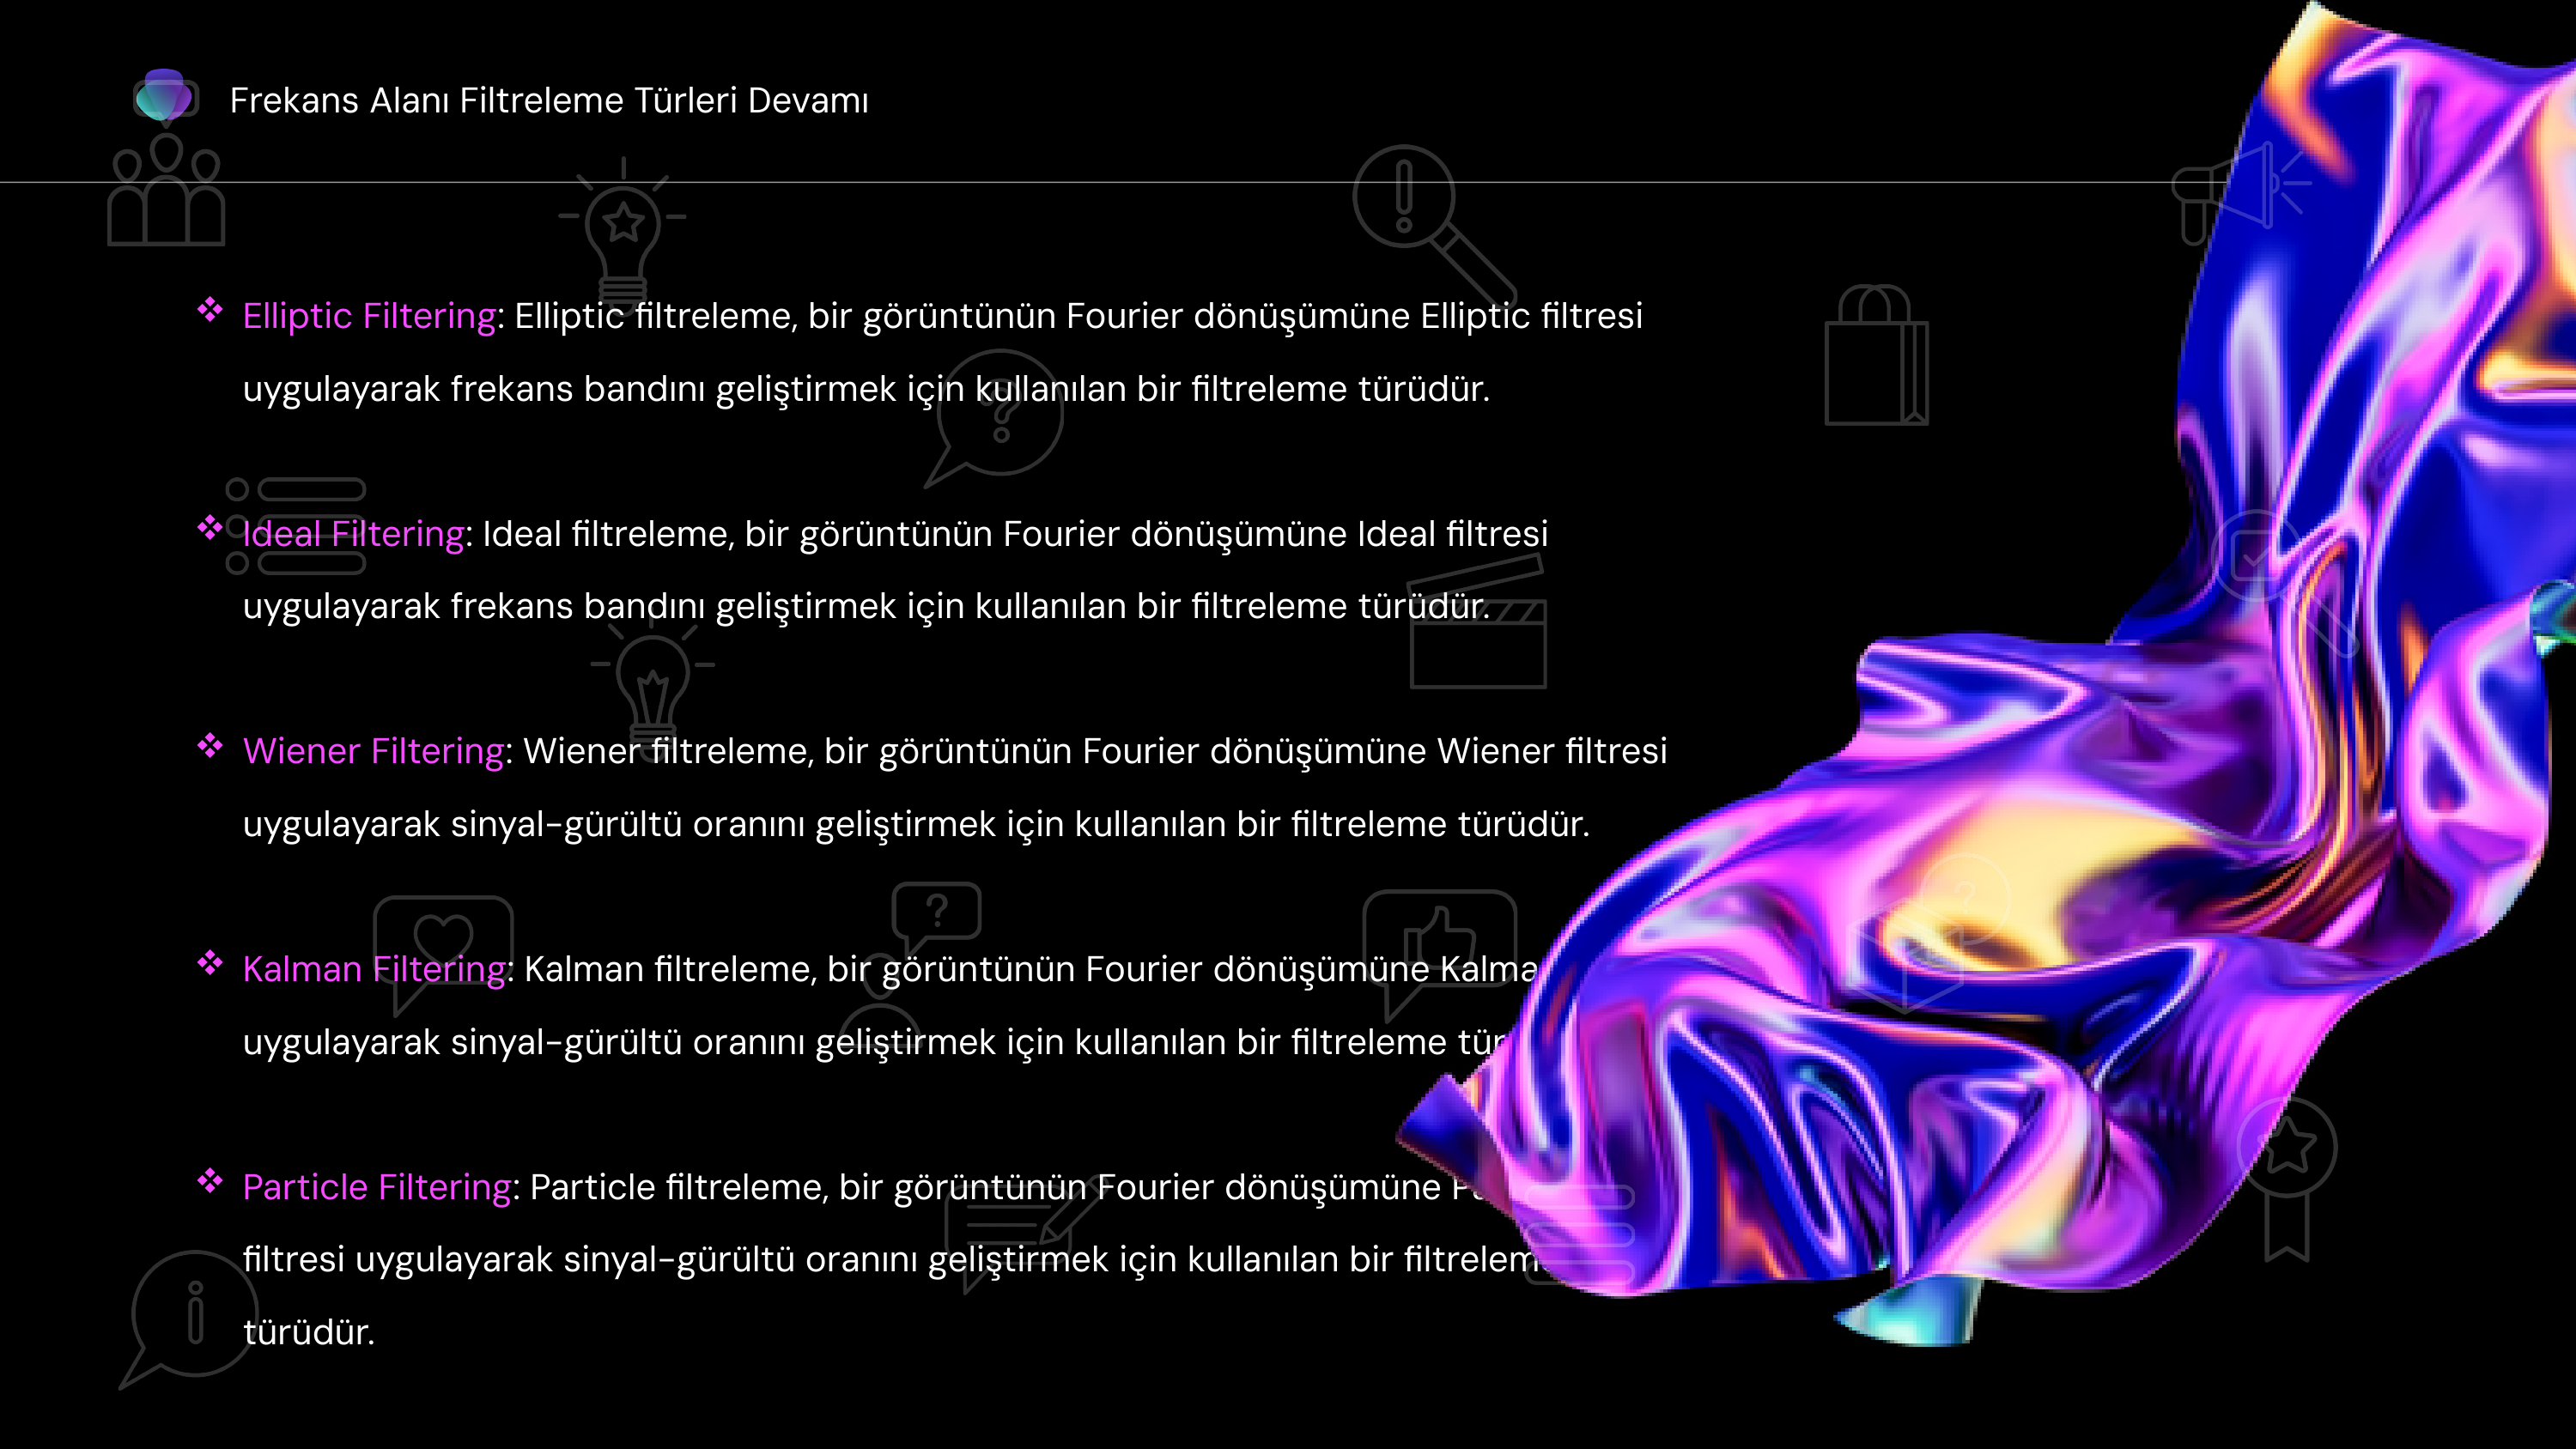

Frekans Alanı Filtreleme Türleri Devamı

Elliptic Filtering: Elliptic filtreleme, bir görüntünün Fourier dönüşümüne Elliptic filtresi uygulayarak frekans bandını geliştirmek için kullanılan bir filtreleme türüdür.

Ideal Filtering: Ideal filtreleme, bir görüntünün Fourier dönüşümüne Ideal filtresi uygulayarak frekans bandını geliştirmek için kullanılan bir filtreleme türüdür.

Wiener Filtering: Wiener filtreleme, bir görüntünün Fourier dönüşümüne Wiener filtresi uygulayarak sinyal-gürültü oranını geliştirmek için kullanılan bir filtreleme türüdür.

Kalman Filtering: Kalman filtreleme, bir görüntünün Fourier dönüşümüne Kalman filtresi uygulayarak sinyal-gürültü oranını geliştirmek için kullanılan bir filtreleme türüdür.

Particle Filtering: Particle filtreleme, bir görüntünün Fourier dönüşümüne Particle filtresi uygulayarak sinyal-gürültü oranını geliştirmek için kullanılan bir filtreleme türüdür.